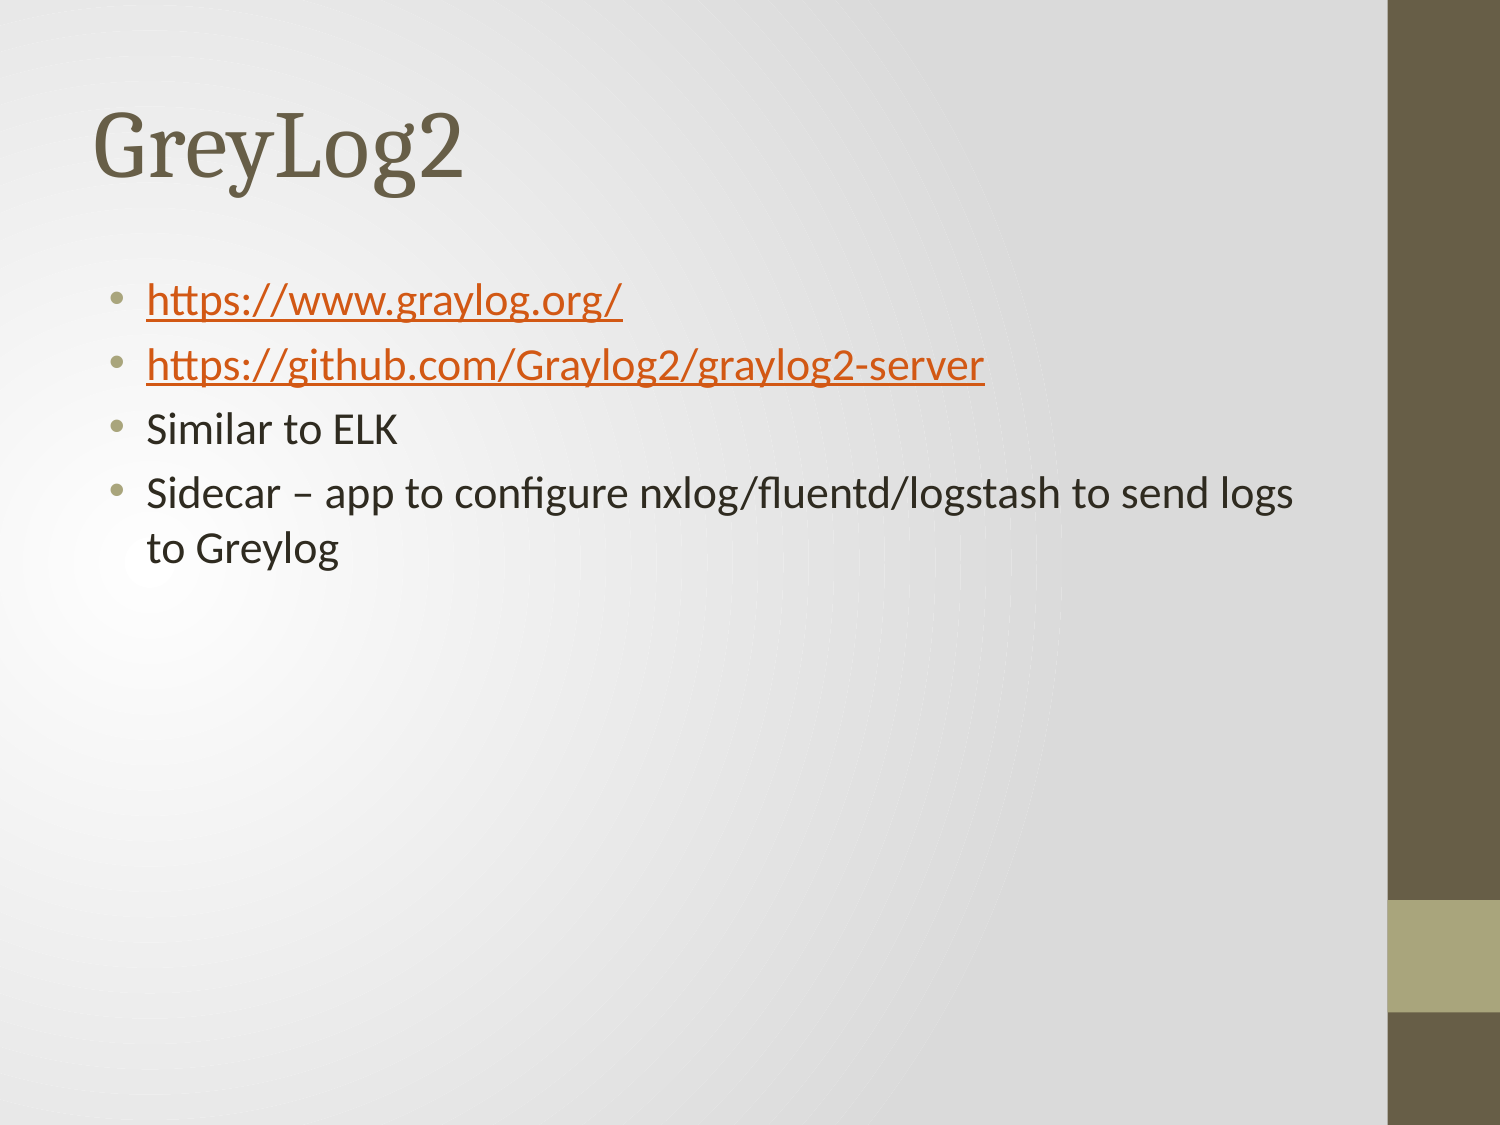

# GreyLog2
https://www.graylog.org/
https://github.com/Graylog2/graylog2-server
Similar to ELK
Sidecar – app to configure nxlog/fluentd/logstash to send logs to Greylog